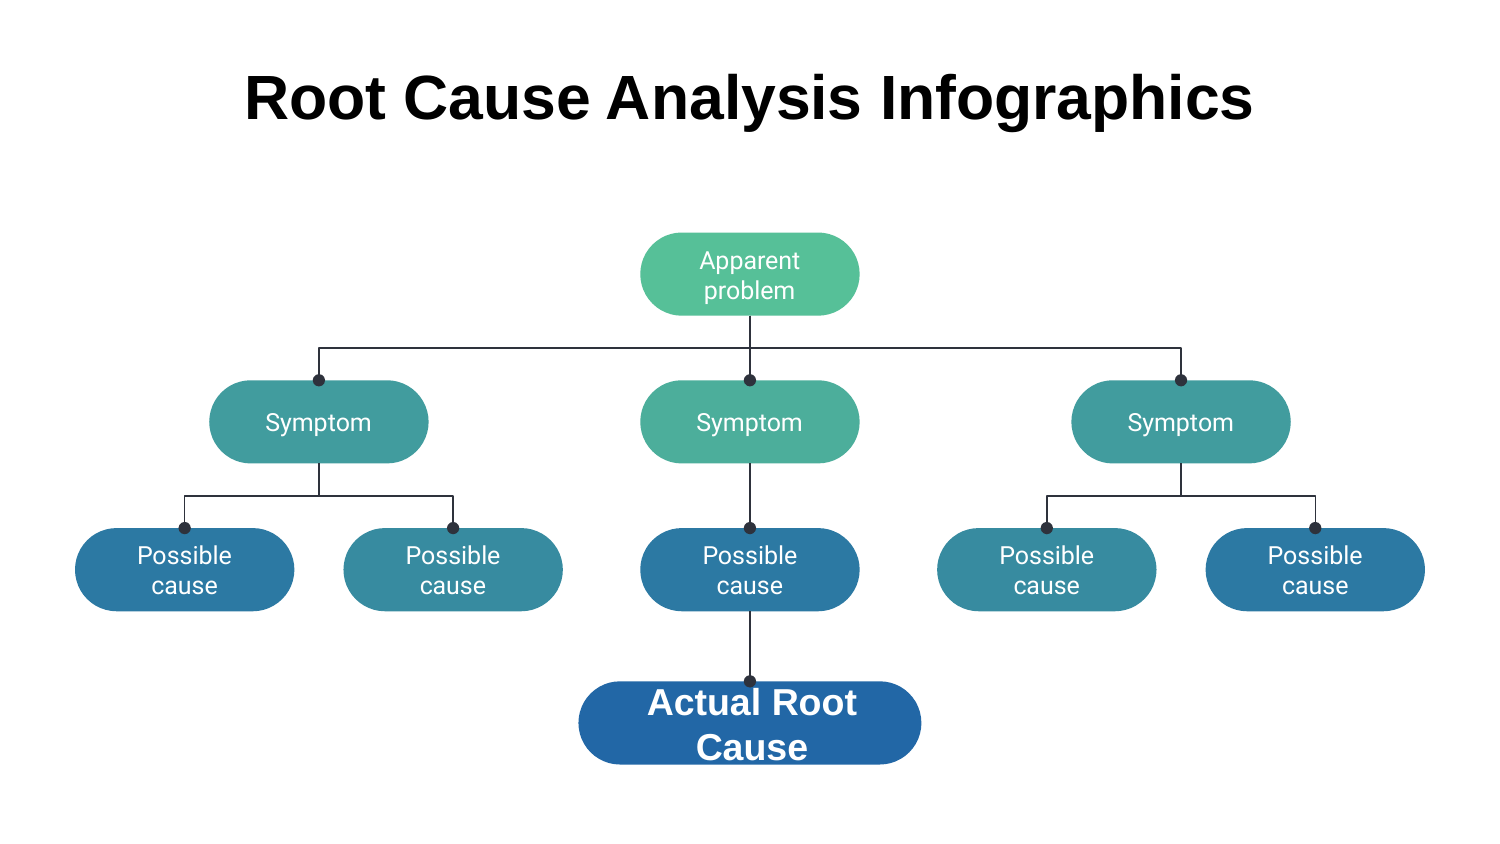

# Root Cause Analysis Infographics

Apparent problem

Symptom

Symptom

Symptom

Possible cause

Possible cause

Possible cause

Possible cause

Possible cause

Actual Root Cause